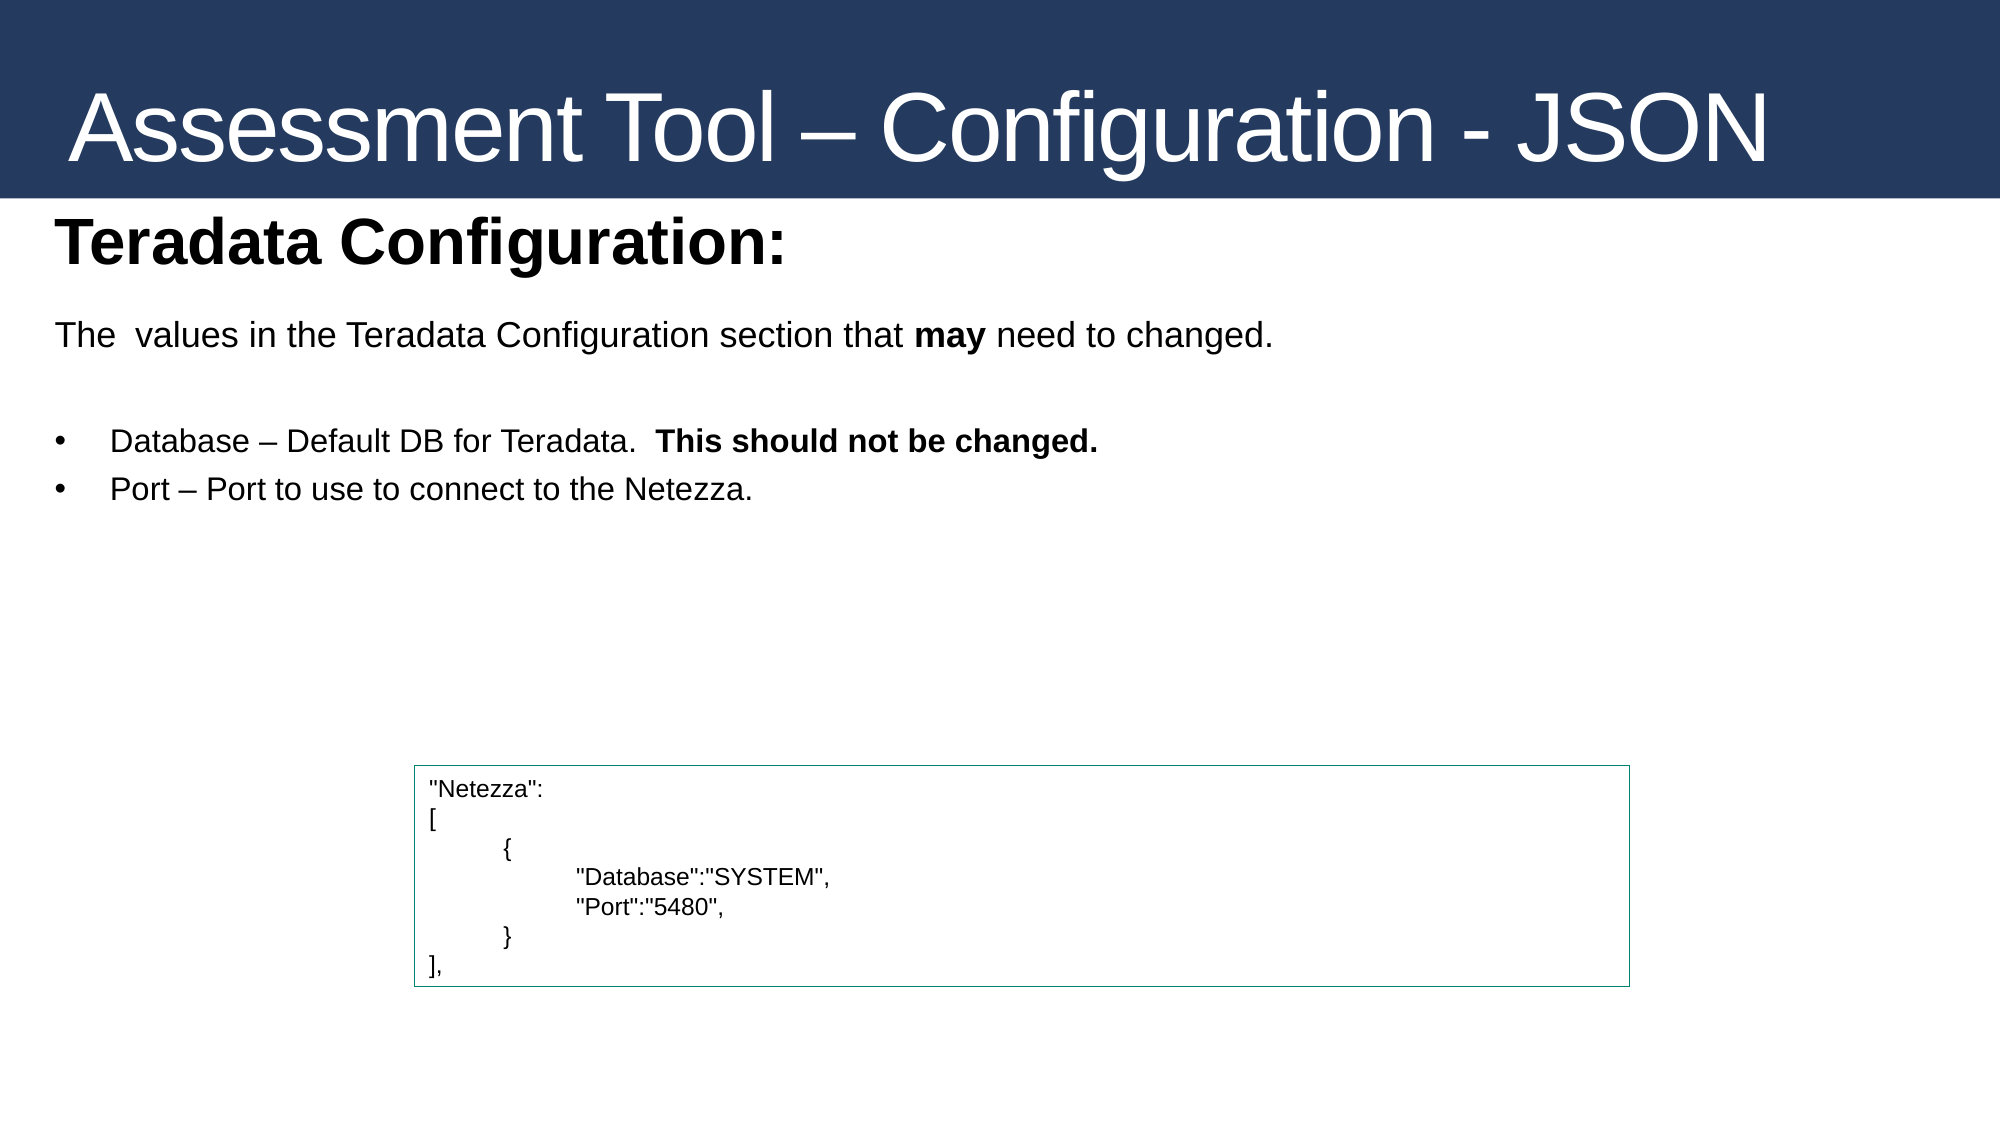

Assessment Tool – Configuration - JSON
Teradata Configuration:
The values in the Teradata Configuration section that may need to changed.

Database – Default DB for Teradata.  This should not be changed.
Port – Port to use to connect to the Netezza.

"Netezza":
[
	{
		"Database":"SYSTEM",
		"Port":"5480",
	}
],